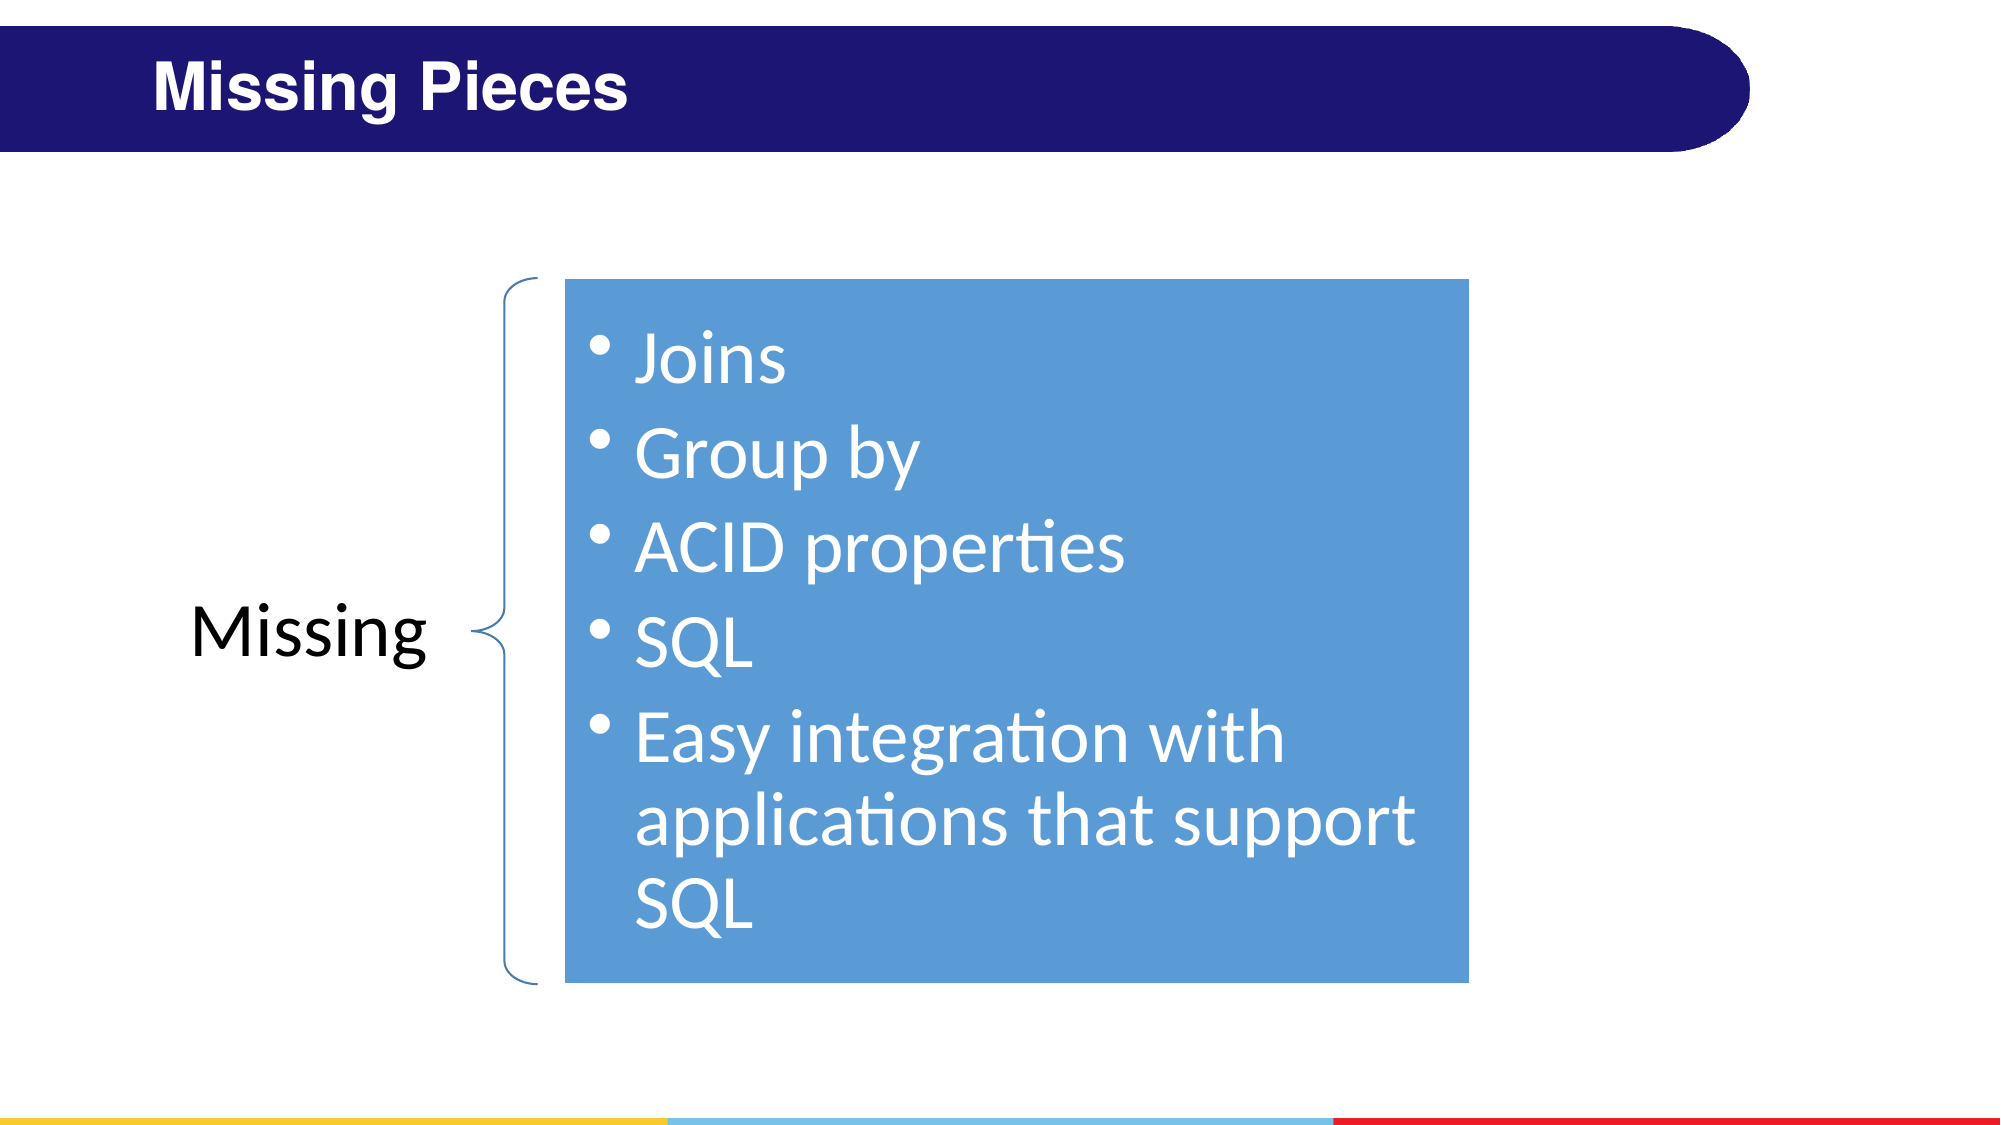

# Missing Pieces
Missing
Joins
Group by
ACID properties
SQL
Easy integration with applications that support SQL